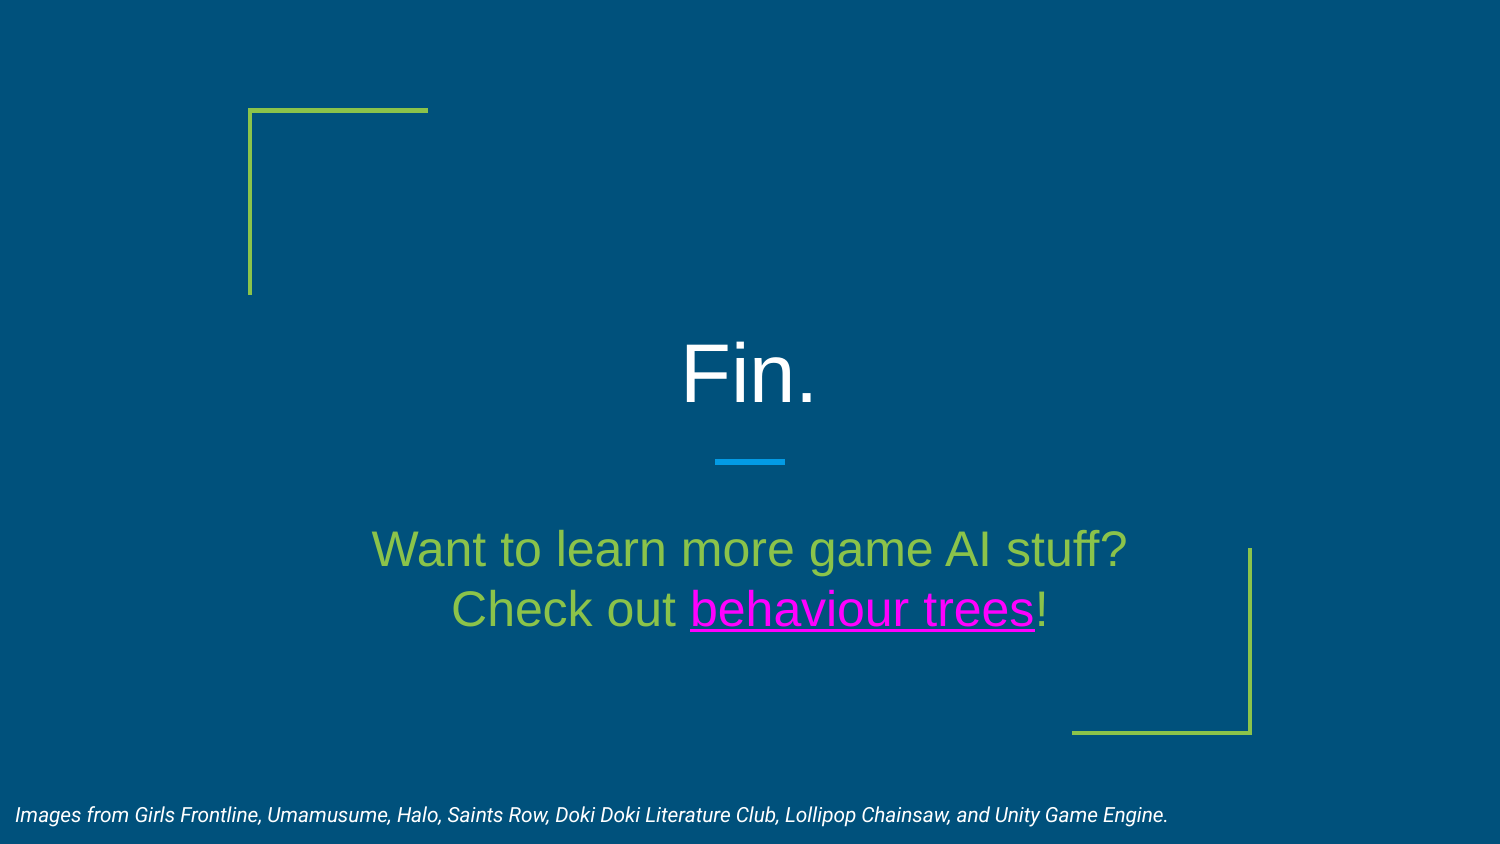

# Fin.
Want to learn more game AI stuff?
Check out behaviour trees!
Images from Girls Frontline, Umamusume, Halo, Saints Row, Doki Doki Literature Club, Lollipop Chainsaw, and Unity Game Engine.